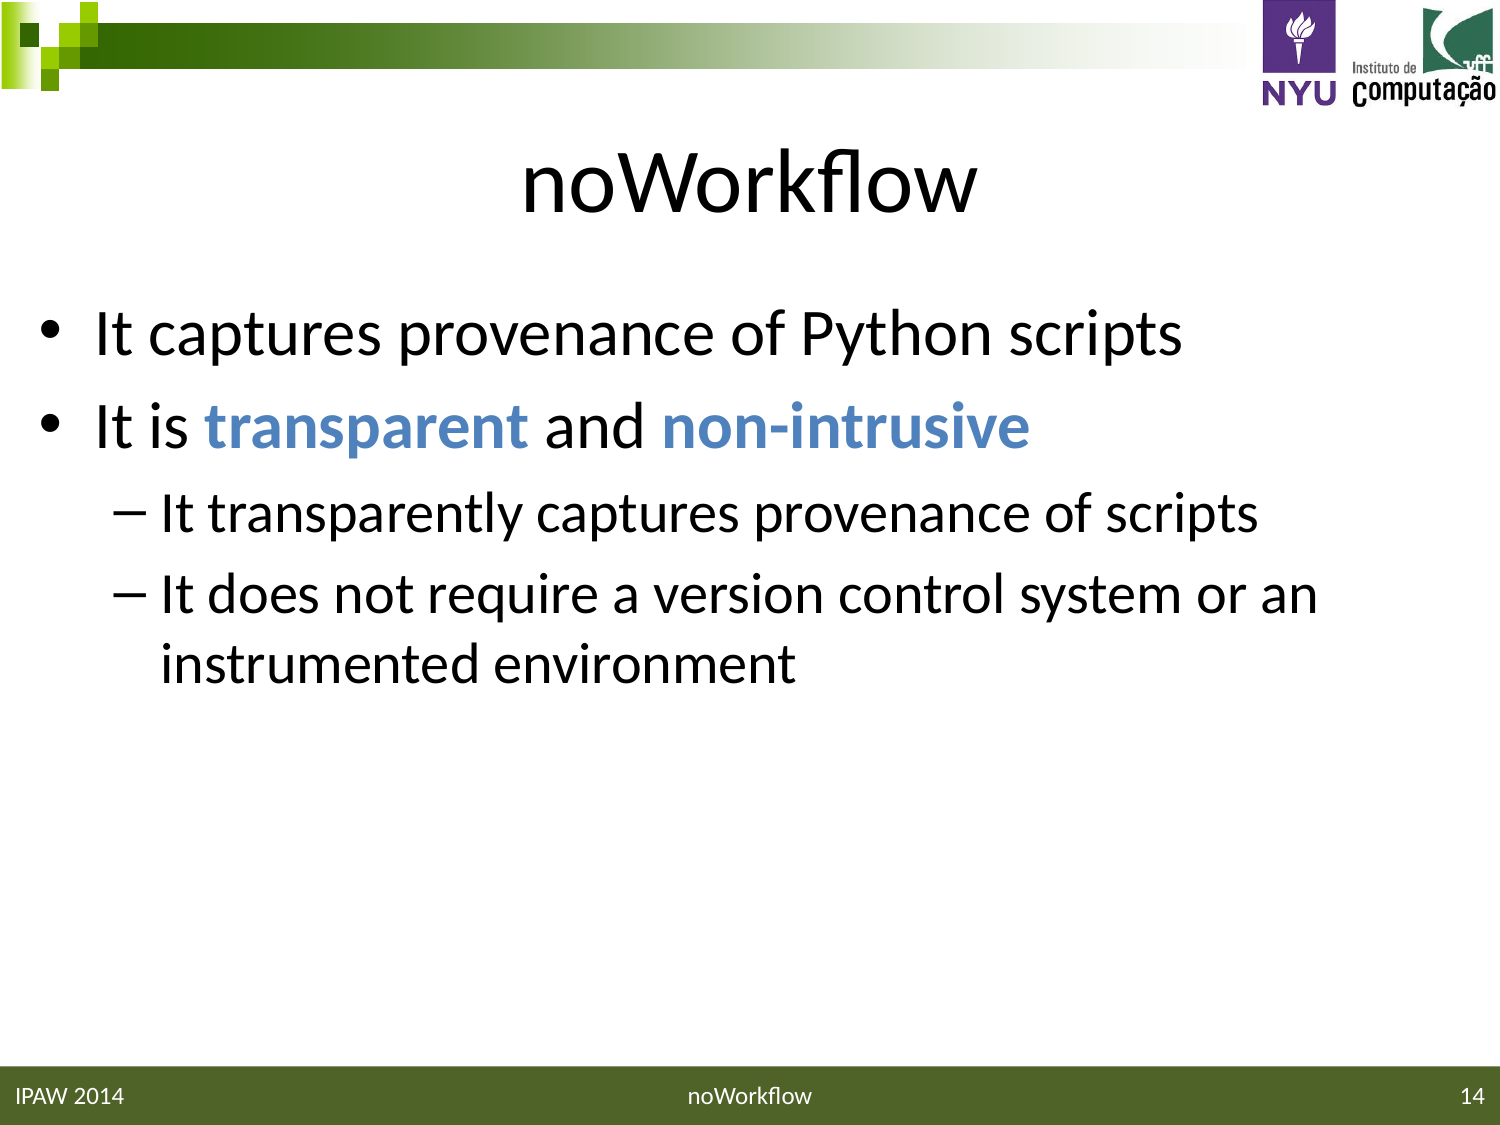

# noWorkflow
It captures provenance of Python scripts
It is transparent and non-intrusive
It transparently captures provenance of scripts
It does not require a version control system or an instrumented environment
IPAW 2014
noWorkflow
14